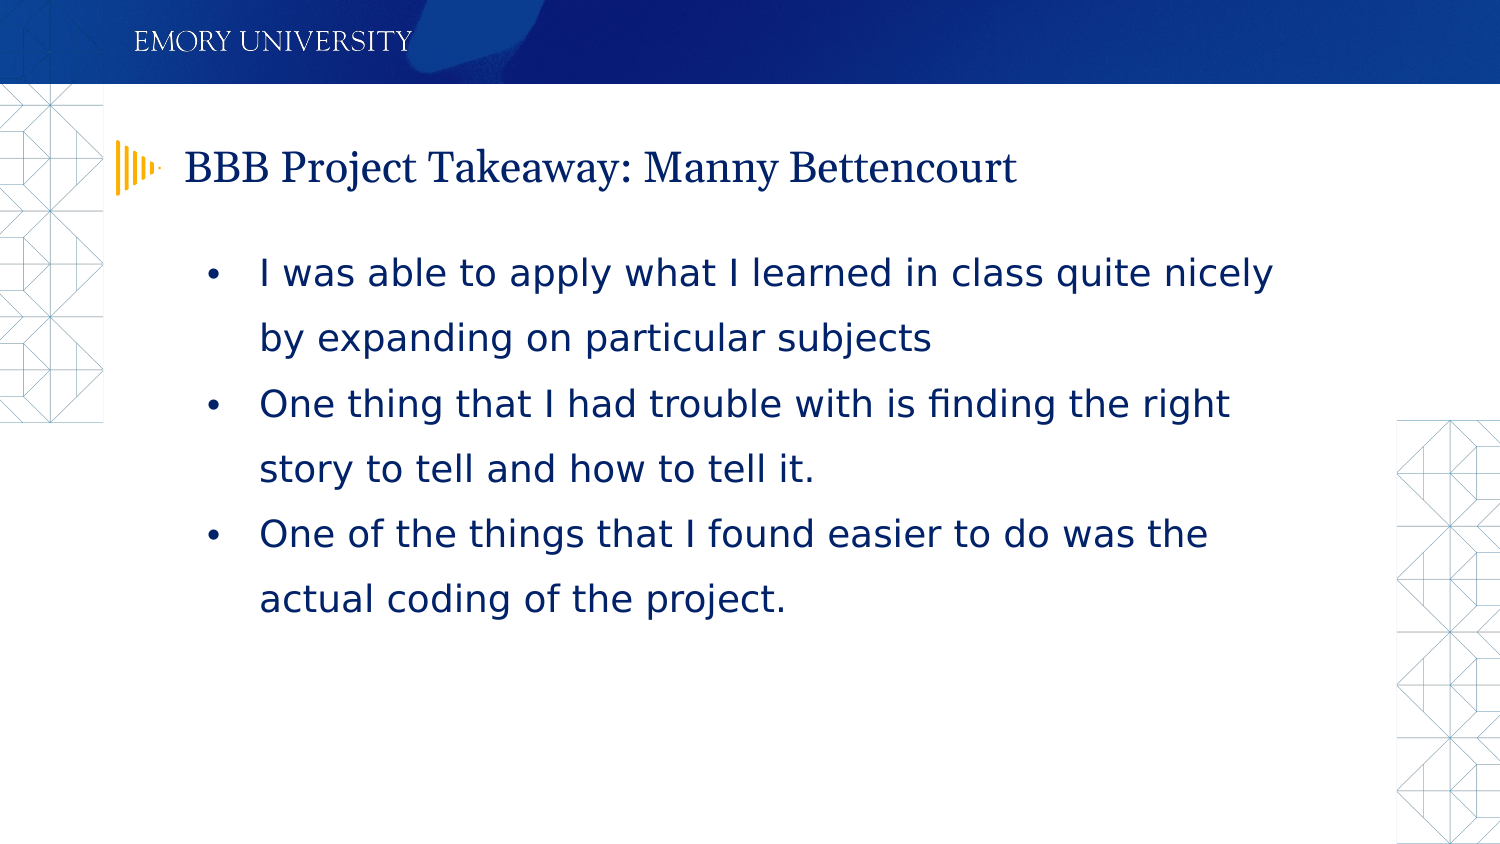

# BBB Project Takeaway: Manny Bettencourt
I was able to apply what I learned in class quite nicely by expanding on particular subjects
One thing that I had trouble with is finding the right story to tell and how to tell it.
One of the things that I found easier to do was the actual coding of the project.